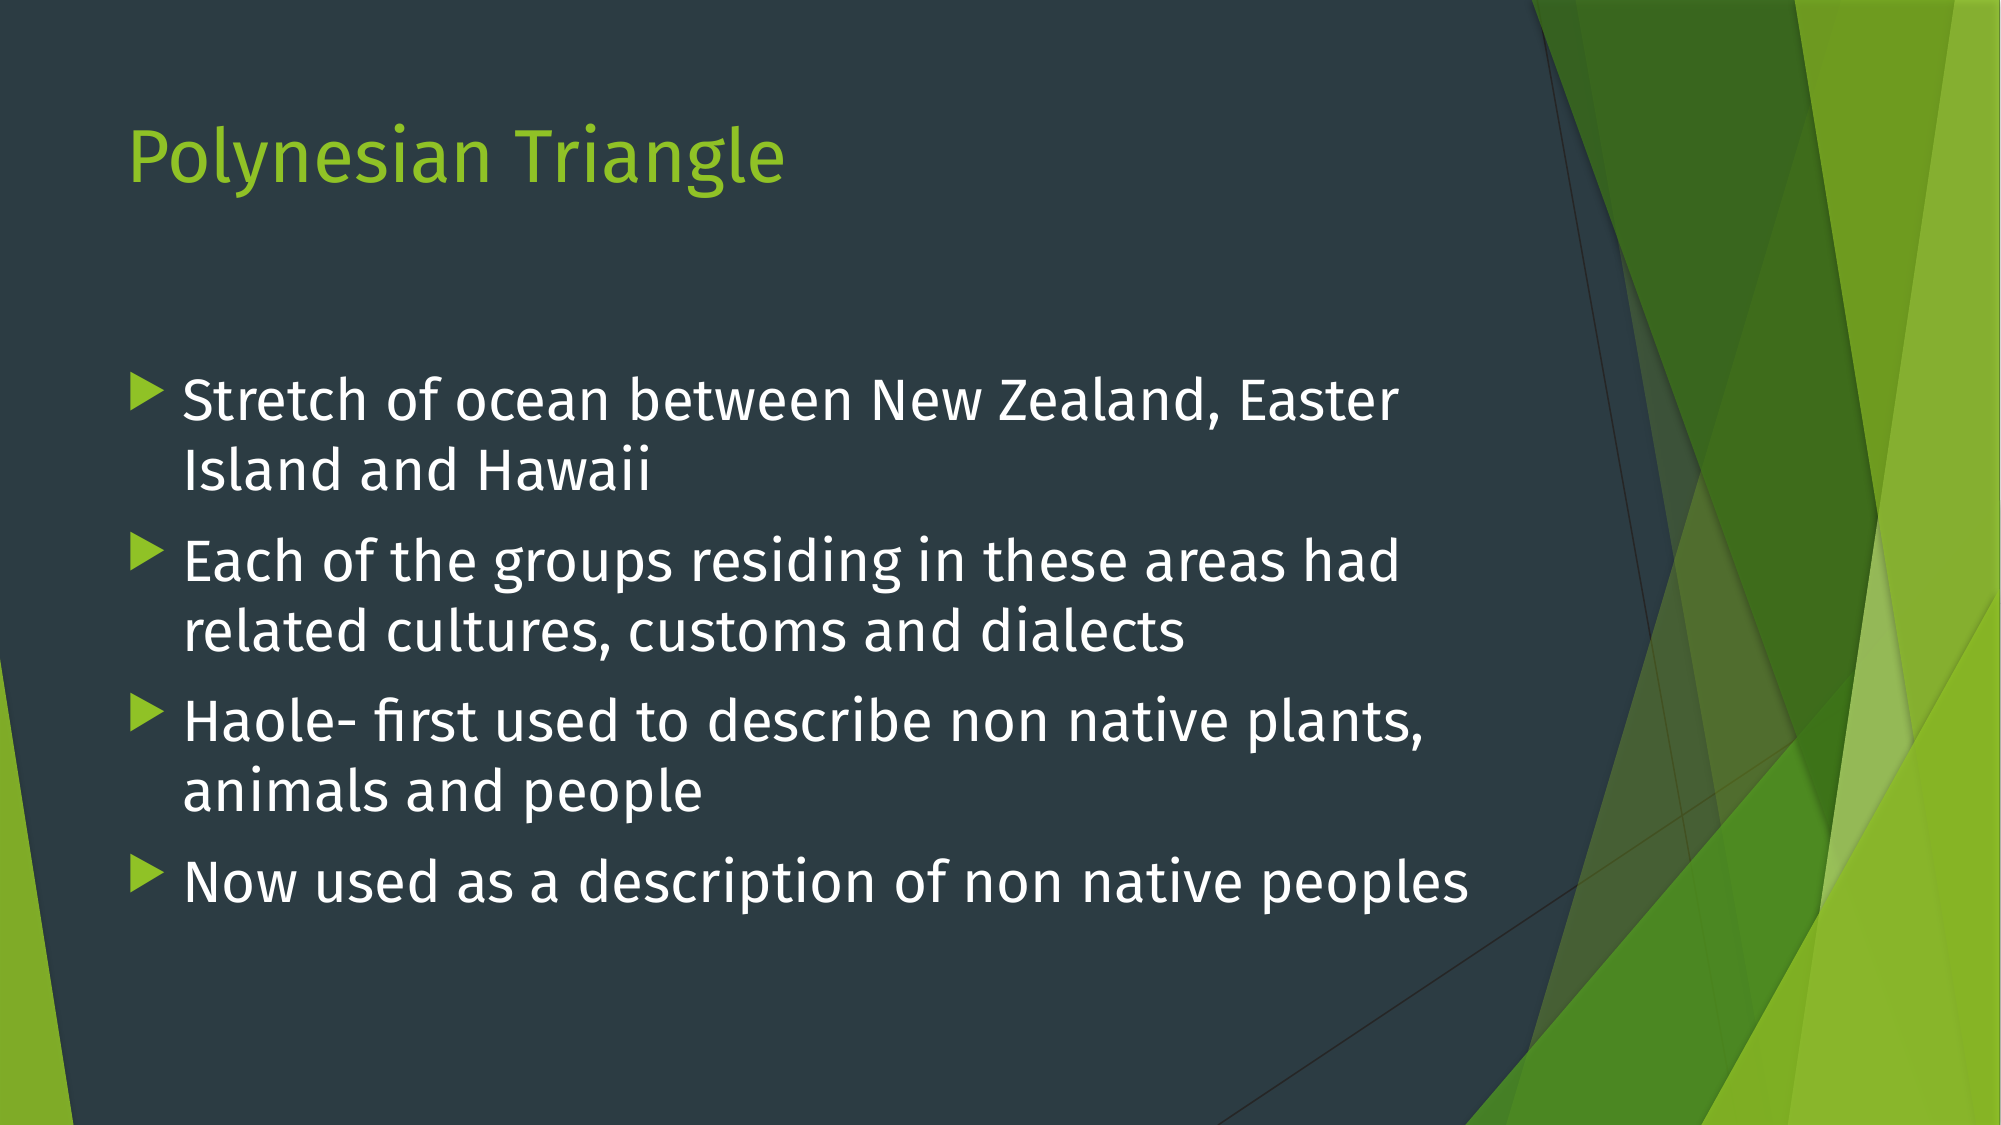

# Polynesian Triangle
Stretch of ocean between New Zealand, Easter Island and Hawaii
Each of the groups residing in these areas had related cultures, customs and dialects
Haole- first used to describe non native plants, animals and people
Now used as a description of non native peoples